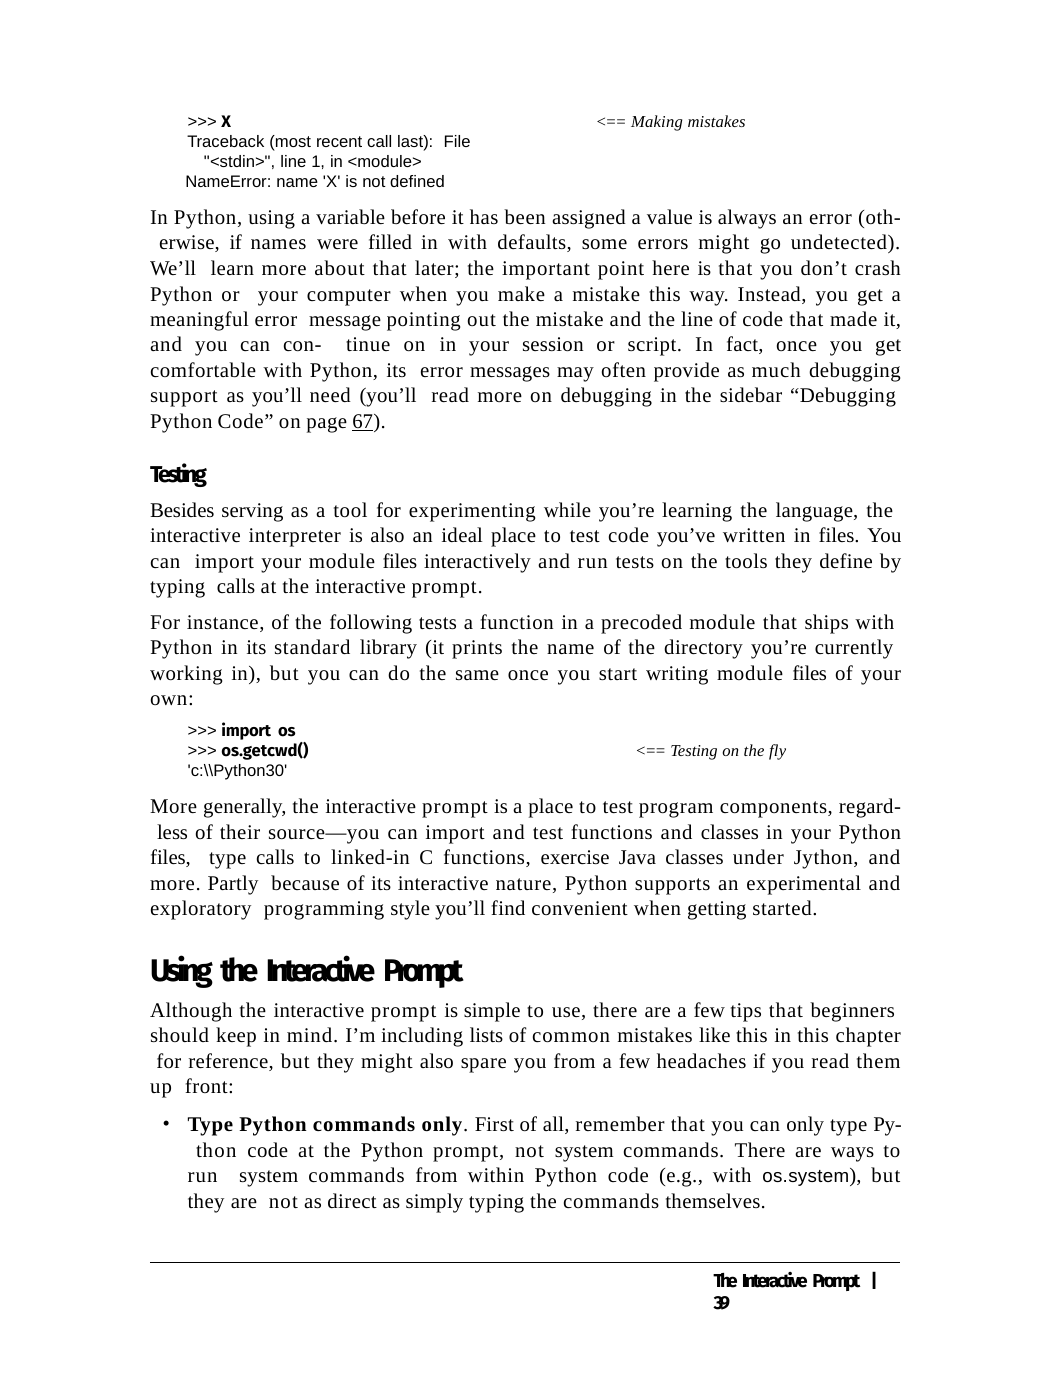

>>> X
Traceback (most recent call last):  File "<stdin>", line 1, in <module>
NameError: name 'X' is not defined
<== Making mistakes
In Python, using a variable before it has been assigned a value is always an error (oth-  erwise, if names were filled in with defaults, some errors might go undetected). We’ll  learn more about that later; the important point here is that you don’t crash Python or  your computer when you make a mistake this way. Instead, you get a meaningful error  message pointing out the mistake and the line of code that made it, and you can con-  tinue on in your session or script. In fact, once you get comfortable with Python, its  error messages may often provide as much debugging support as you’ll need (you’ll  read more on debugging in the sidebar “Debugging Python Code” on page 67).

Testing
Besides serving as a tool for experimenting while you’re learning the language, the  interactive interpreter is also an ideal place to test code you’ve written in files. You can  import your module files interactively and run tests on the tools they define by typing  calls at the interactive prompt.
For instance, of the following tests a function in a precoded module that ships with  Python in its standard library (it prints the name of the directory you’re currently  working in), but you can do the same once you start writing module files of your own:
>>> import os
>>> os.getcwd()	<== Testing on the fly
'c:\\Python30'
More generally, the interactive prompt is a place to test program components, regard-  less of their source—you can import and test functions and classes in your Python files,  type calls to linked-in C functions, exercise Java classes under Jython, and more. Partly  because of its interactive nature, Python supports an experimental and exploratory  programming style you’ll find convenient when getting started.

Using the Interactive Prompt
Although the interactive prompt is simple to use, there are a few tips that beginners  should keep in mind. I’m including lists of common mistakes like this in this chapter  for reference, but they might also spare you from a few headaches if you read them up  front:
Type Python commands only. First of all, remember that you can only type Py-  thon code at the Python prompt, not system commands. There are ways to run  system commands from within Python code (e.g., with os.system), but they are  not as direct as simply typing the commands themselves.

The Interactive Prompt  |  39